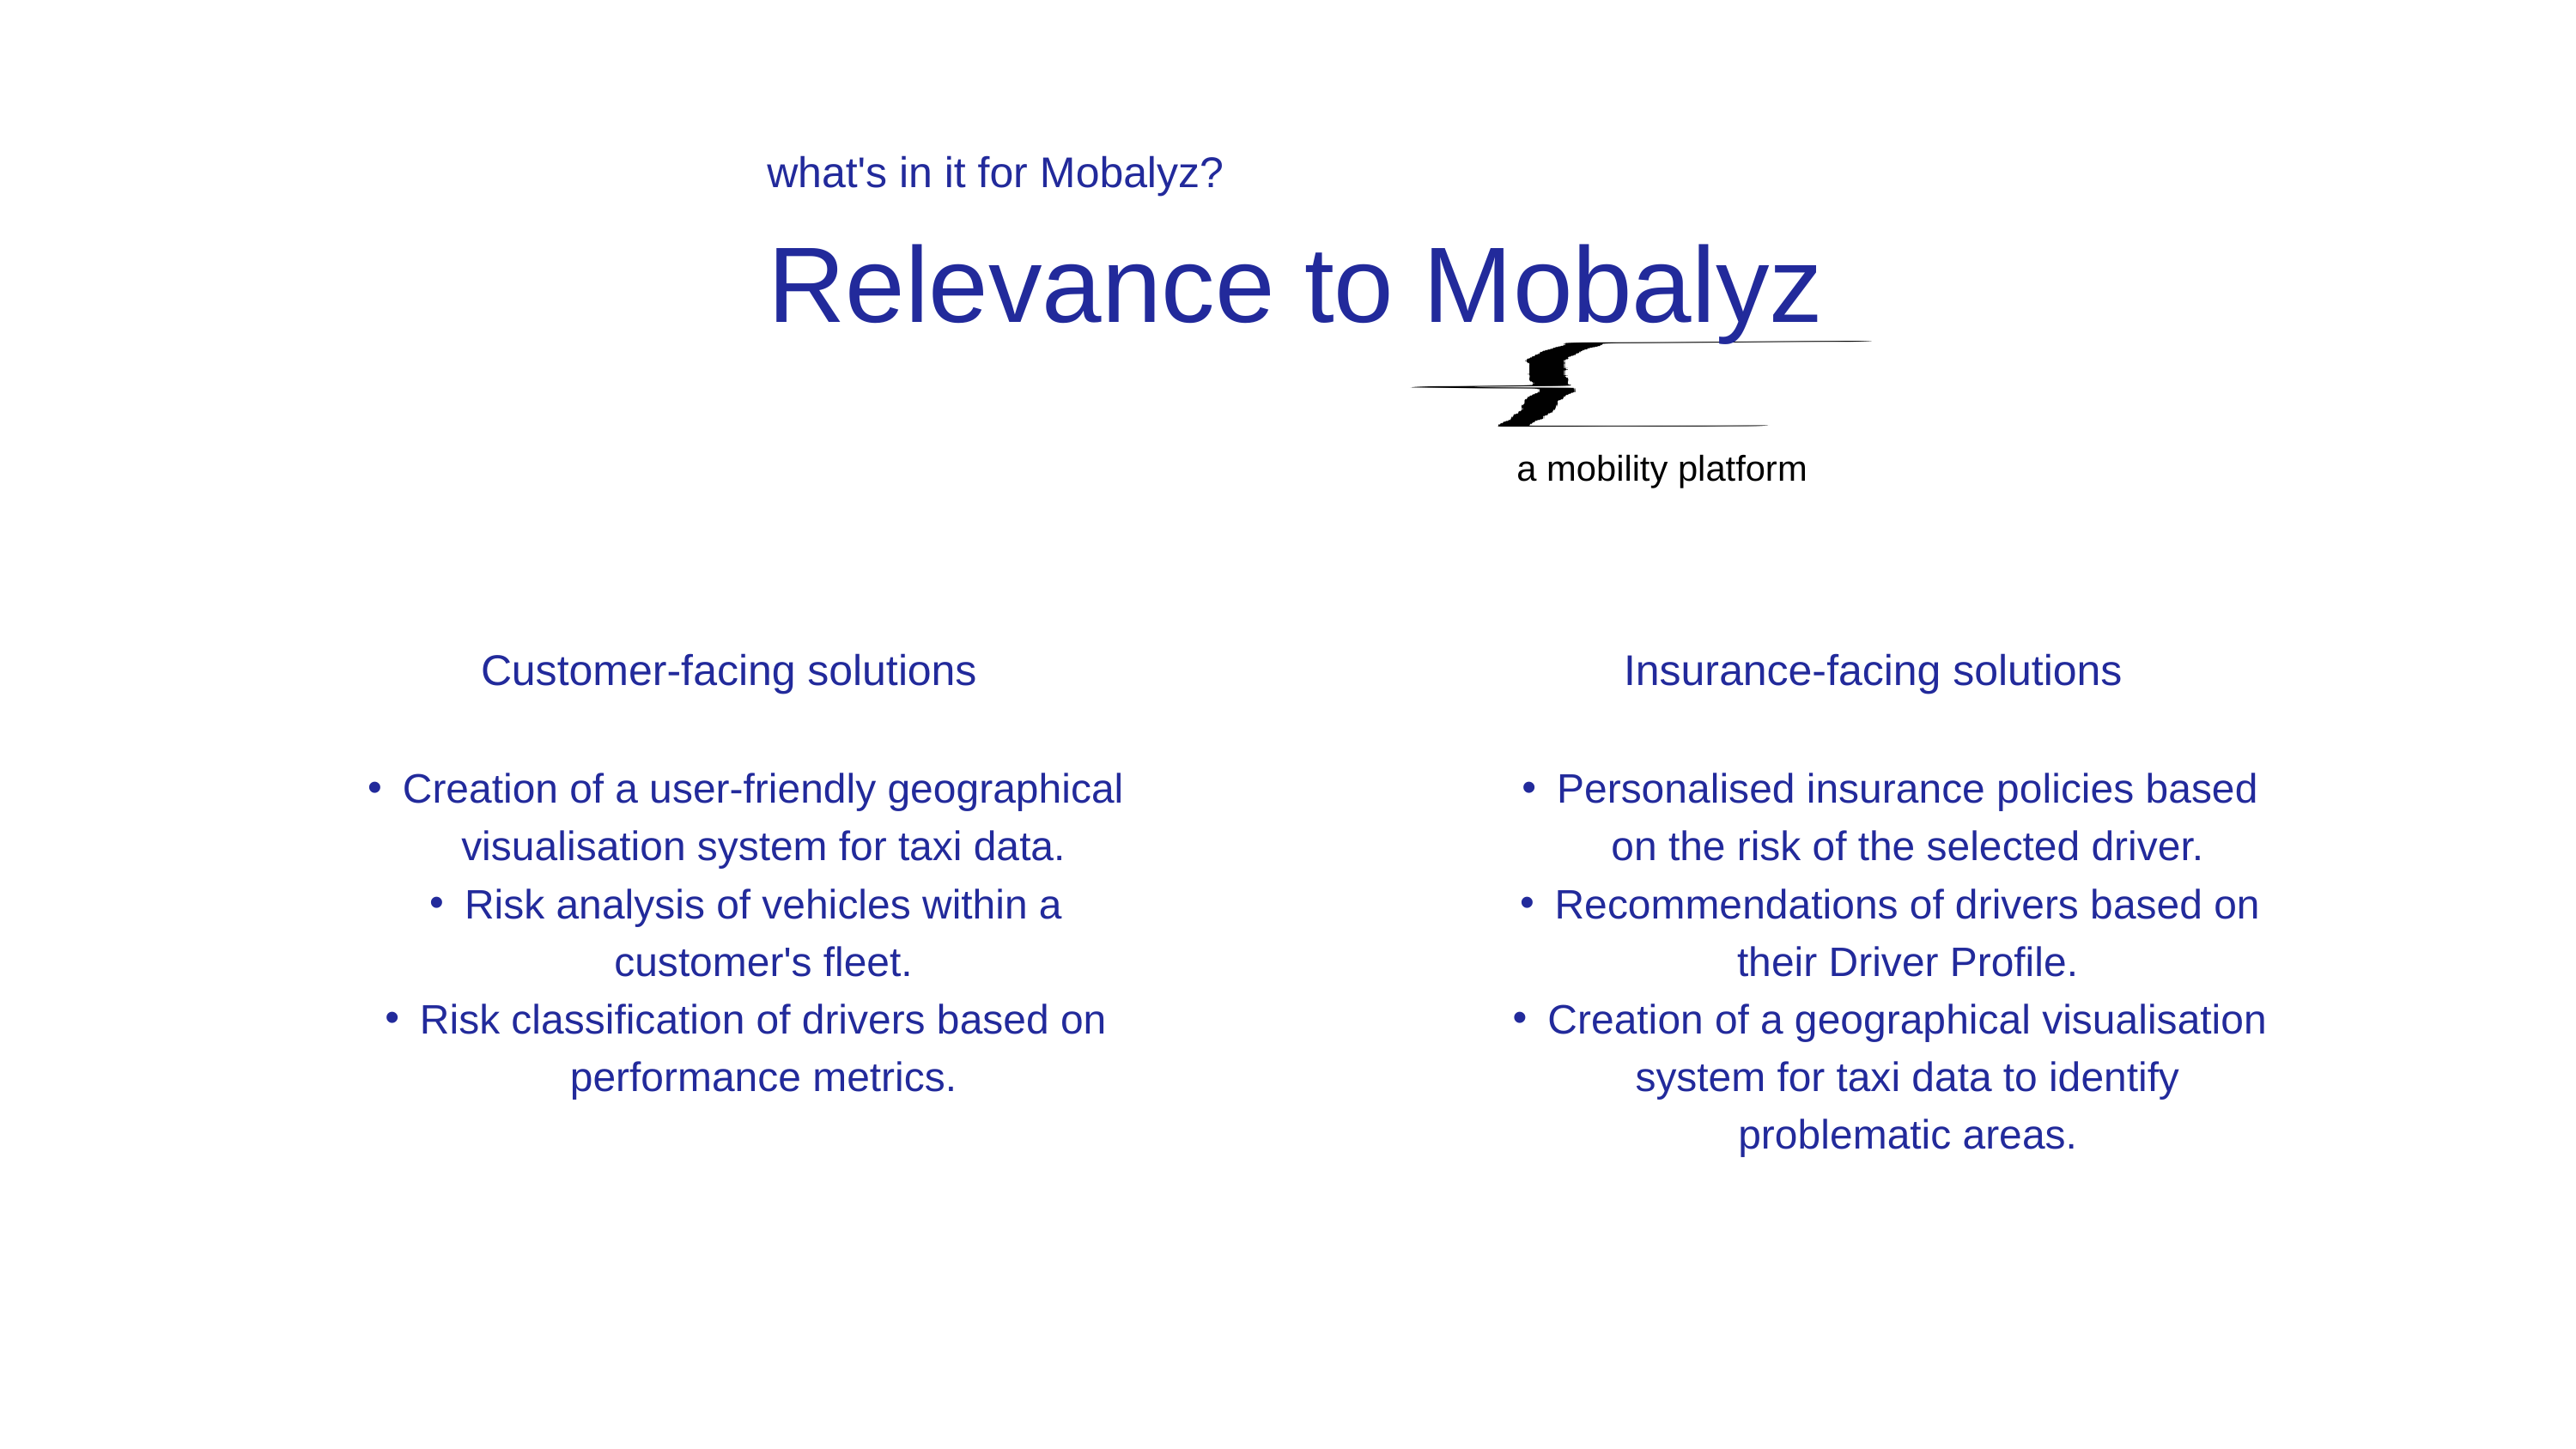

what's in it for Mobalyz?

Relevance to Mobalyz
a mobility platform
Customer-facing solutions

Creation of a user-friendly geographical visualisation system for taxi data.
Risk analysis of vehicles within a customer's fleet.
Risk classification of drivers based on performance metrics.

Insurance-facing solutions

Personalised insurance policies based on the risk of the selected driver.
Recommendations of drivers based on their Driver Profile.
Creation of a geographical visualisation system for taxi data to identify problematic areas.